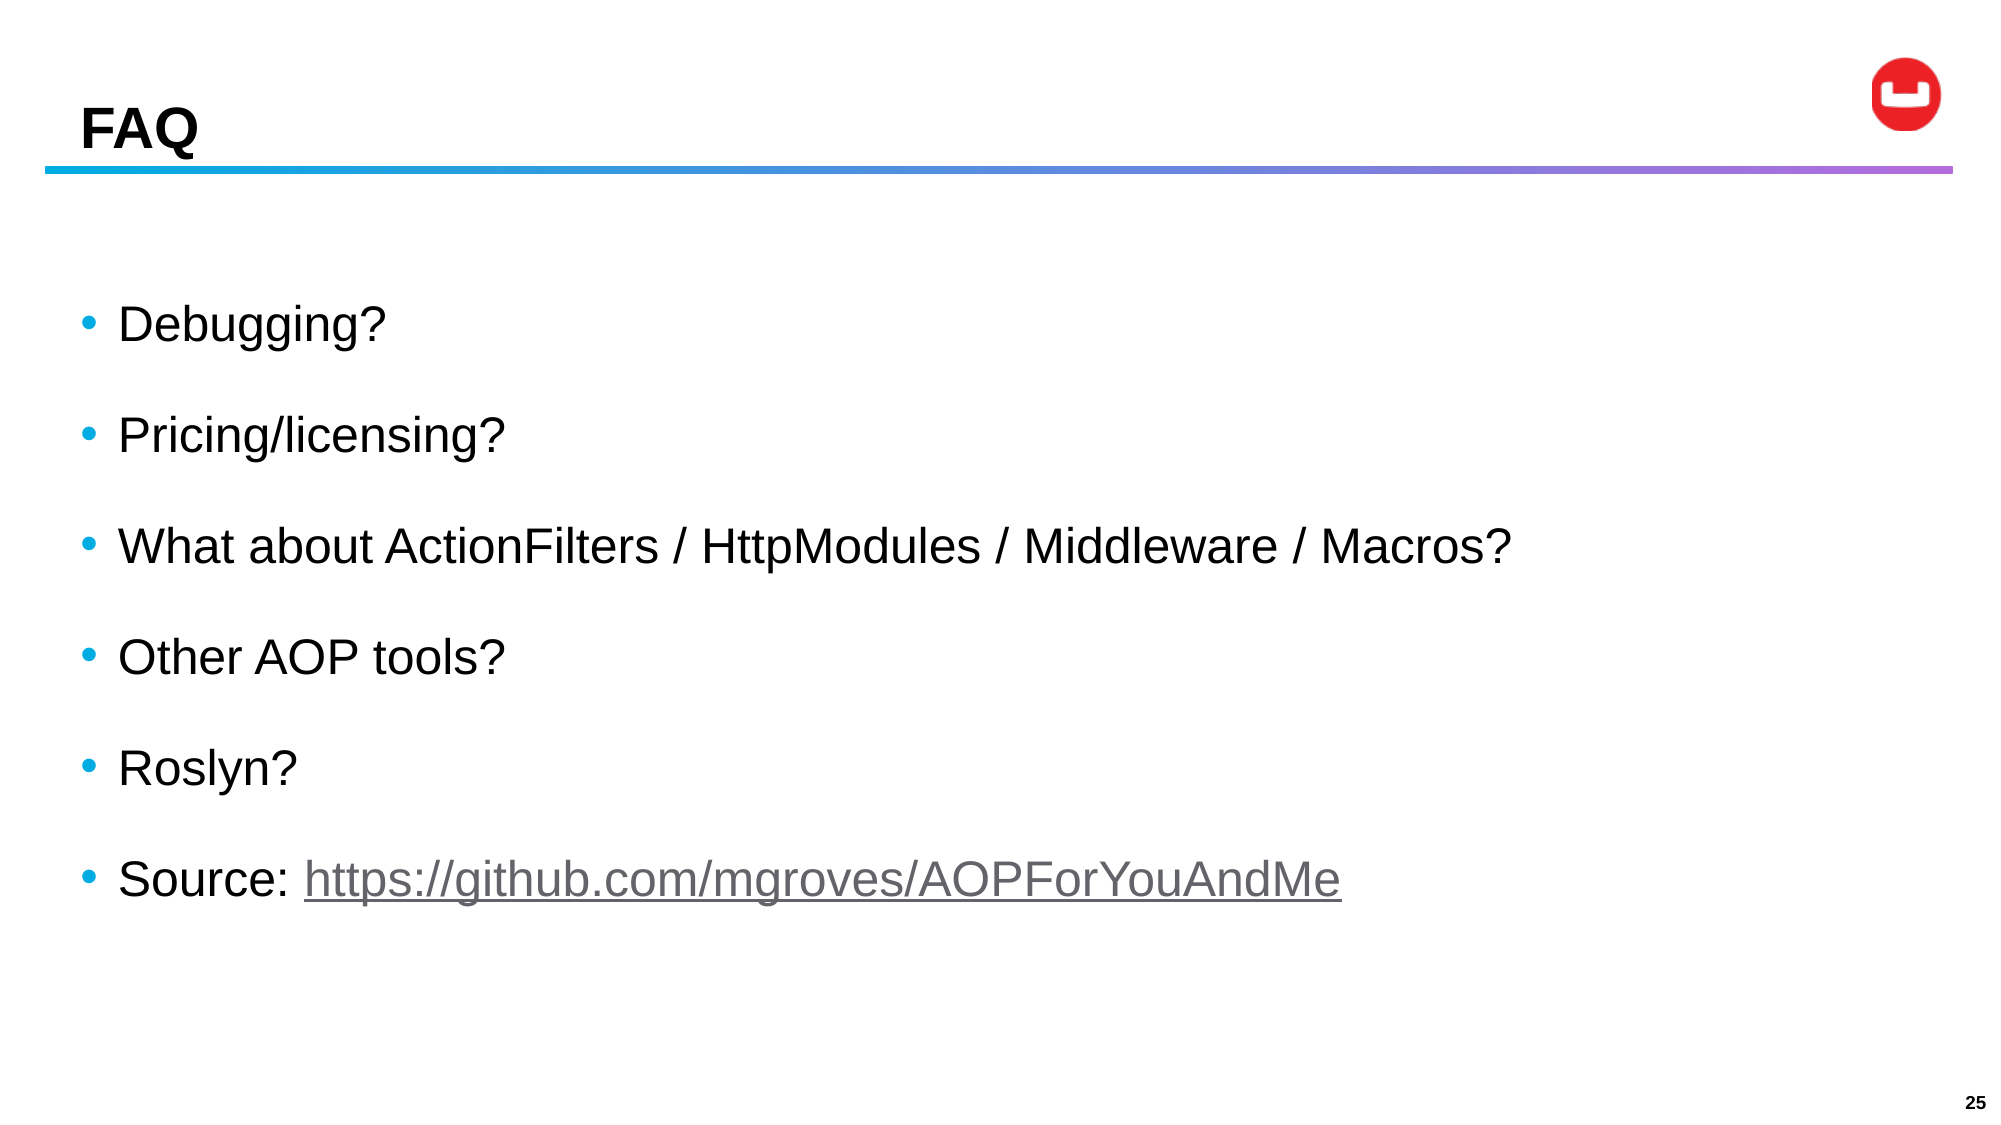

# FAQ
Debugging?
Pricing/licensing?
What about ActionFilters / HttpModules / Middleware / Macros?
Other AOP tools?
Roslyn?
Source: https://github.com/mgroves/AOPForYouAndMe

25